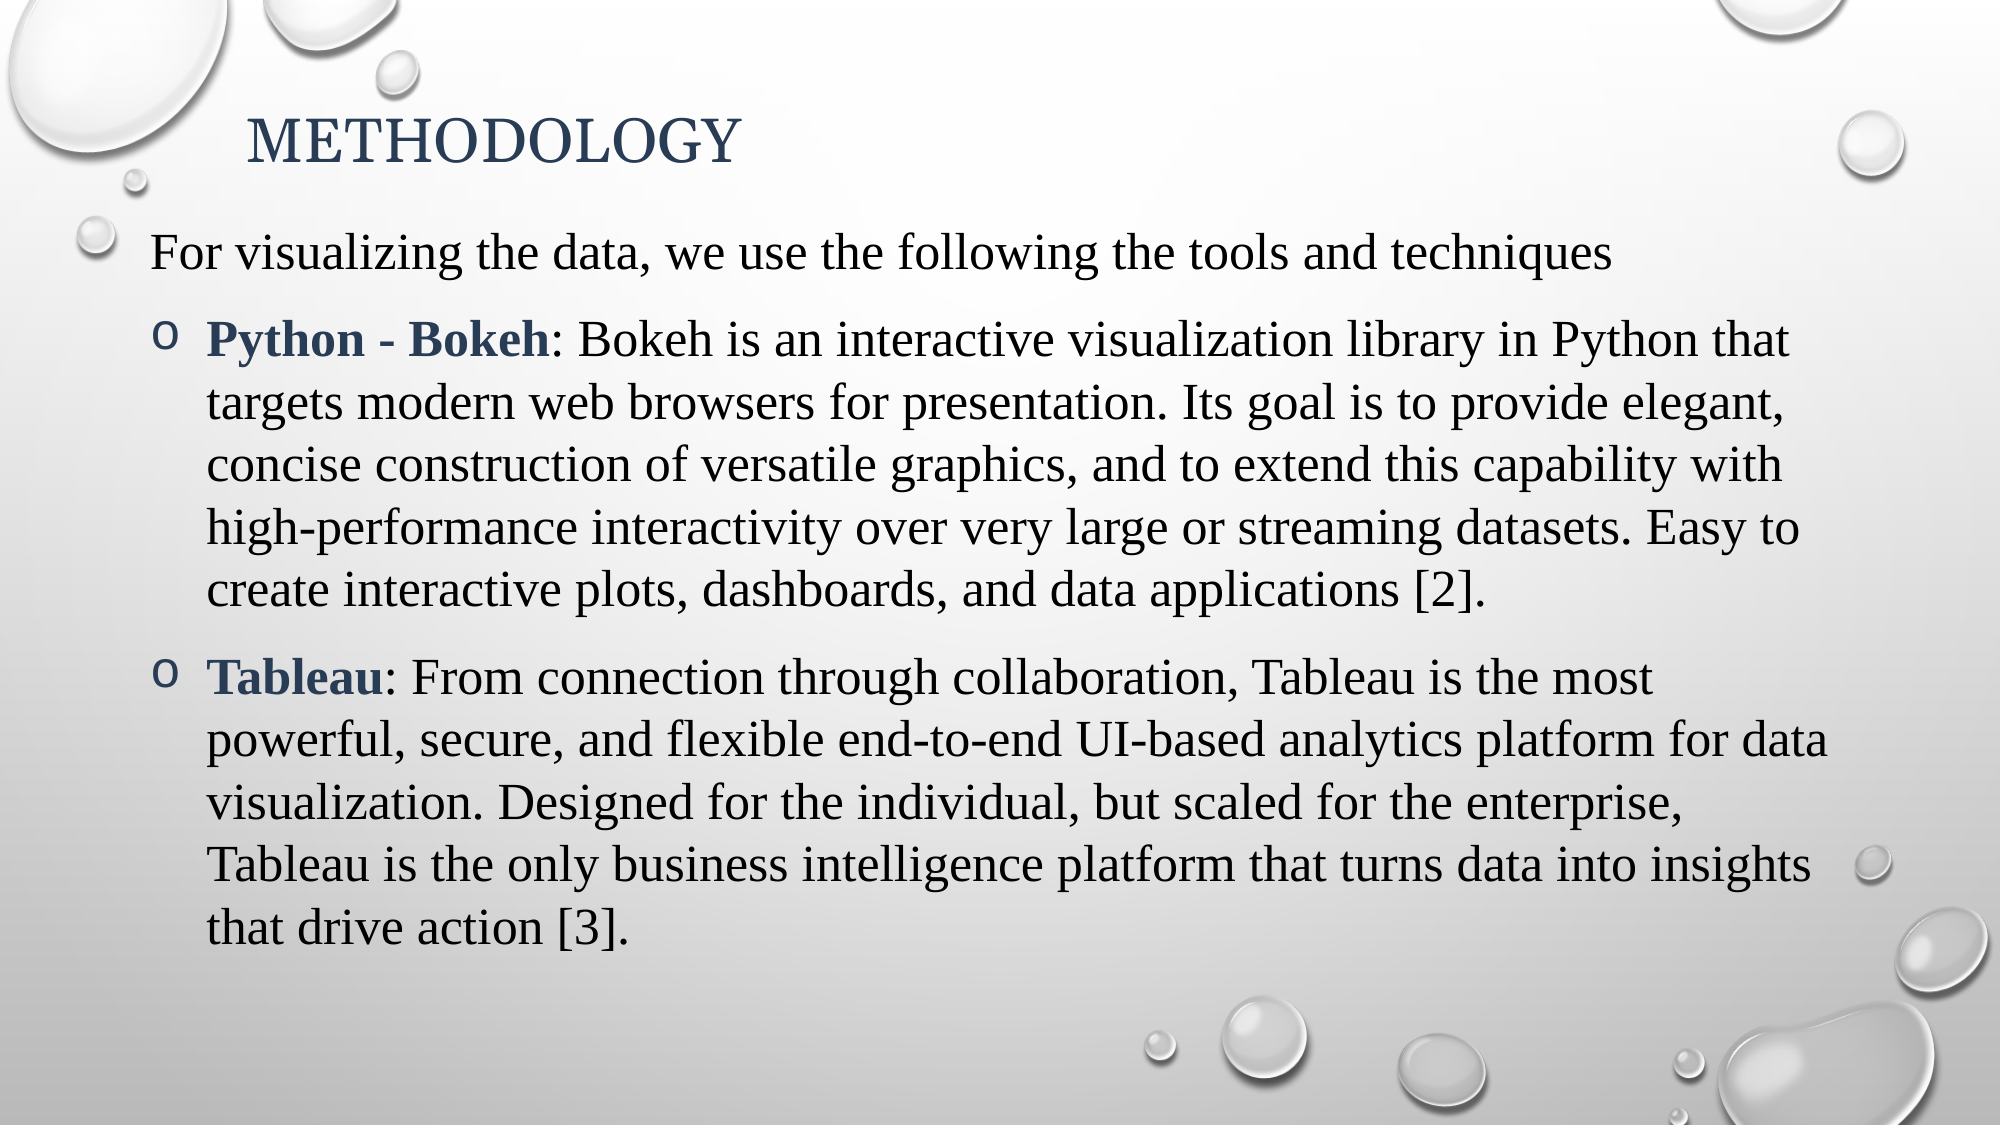

# Methodology
For visualizing the data, we use the following the tools and techniques
Python - Bokeh: Bokeh is an interactive visualization library in Python that targets modern web browsers for presentation. Its goal is to provide elegant, concise construction of versatile graphics, and to extend this capability with high-performance interactivity over very large or streaming datasets. Easy to create interactive plots, dashboards, and data applications [2].
Tableau: From connection through collaboration, Tableau is the most powerful, secure, and flexible end-to-end UI-based analytics platform for data visualization. Designed for the individual, but scaled for the enterprise, Tableau is the only business intelligence platform that turns data into insights that drive action [3].